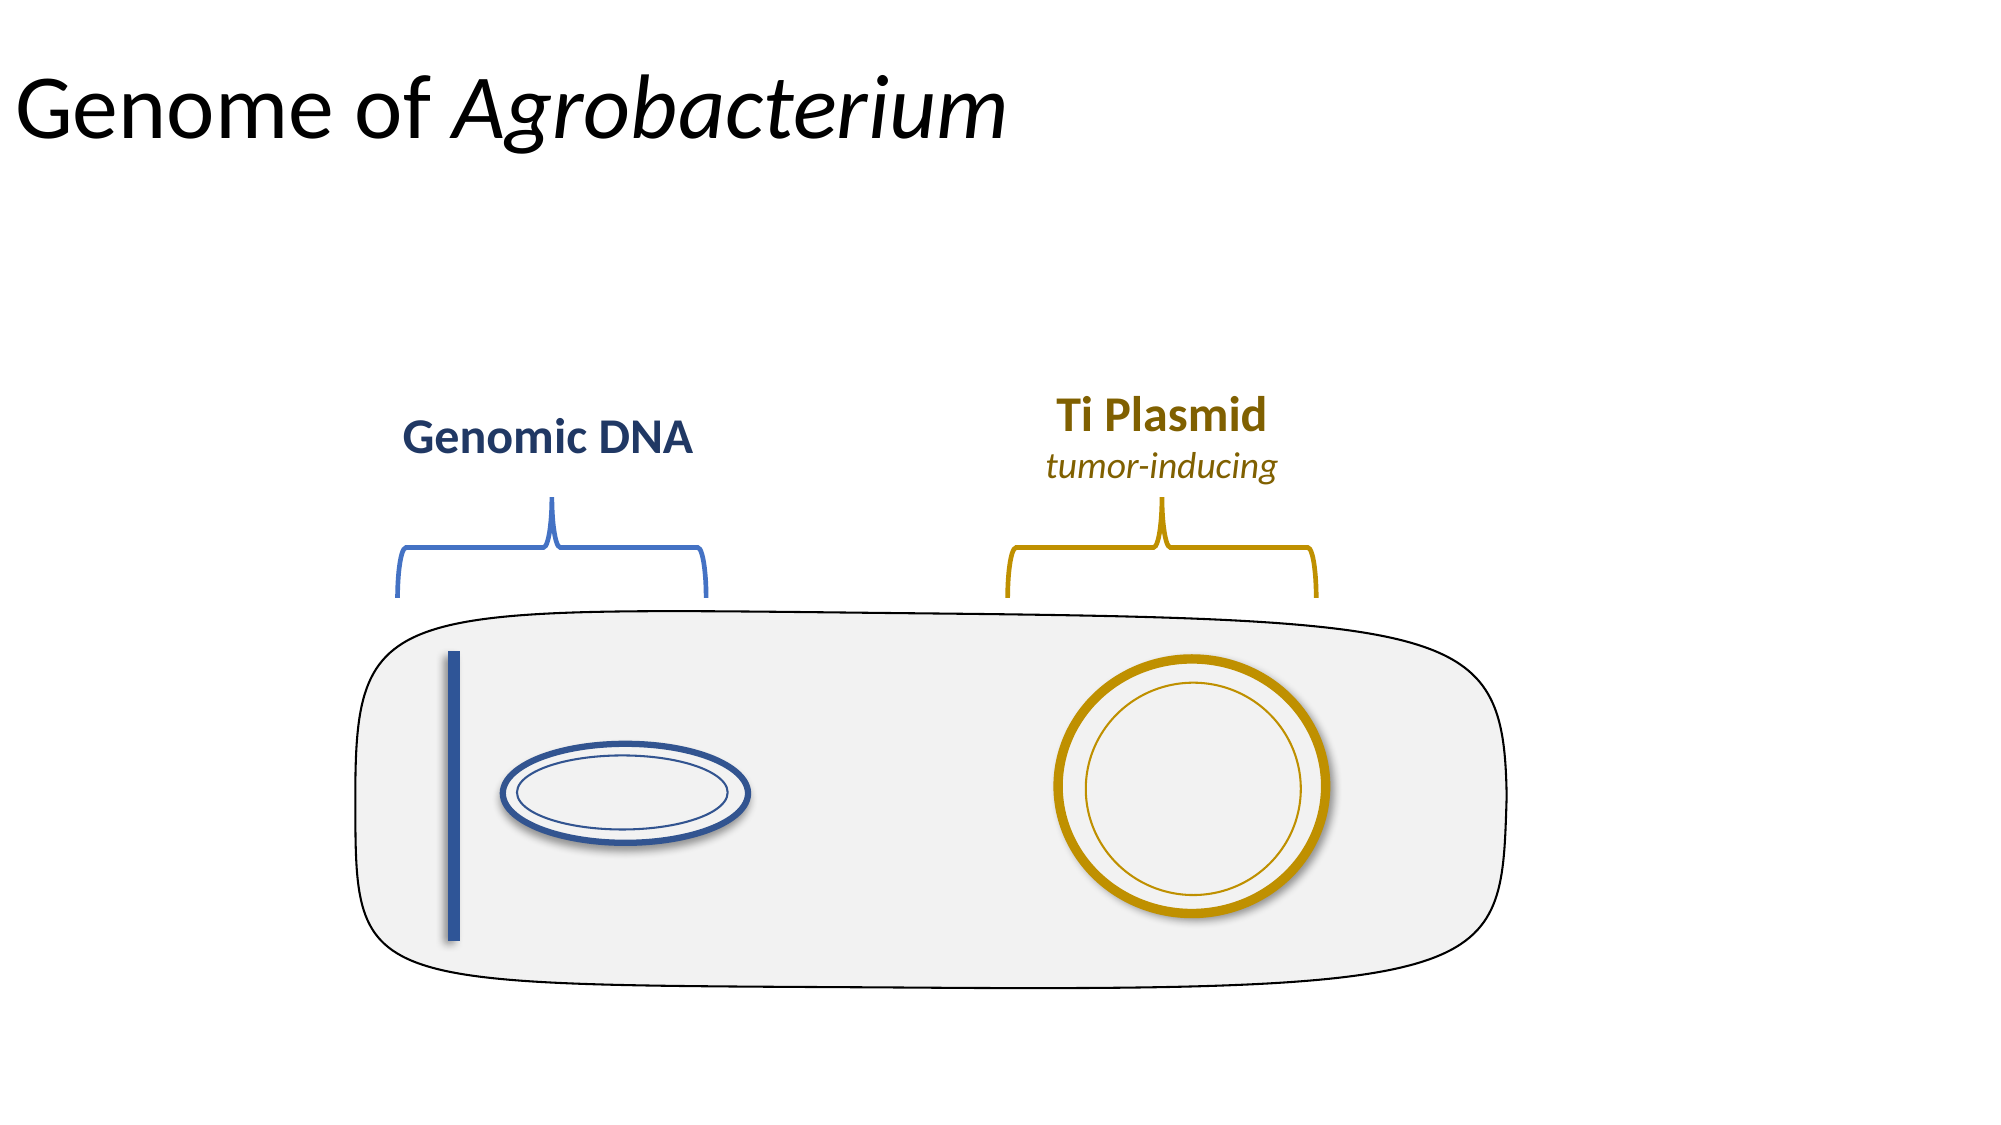

# Genome of Agrobacterium
Ti Plasmid
tumor-inducing

Genomic DNA